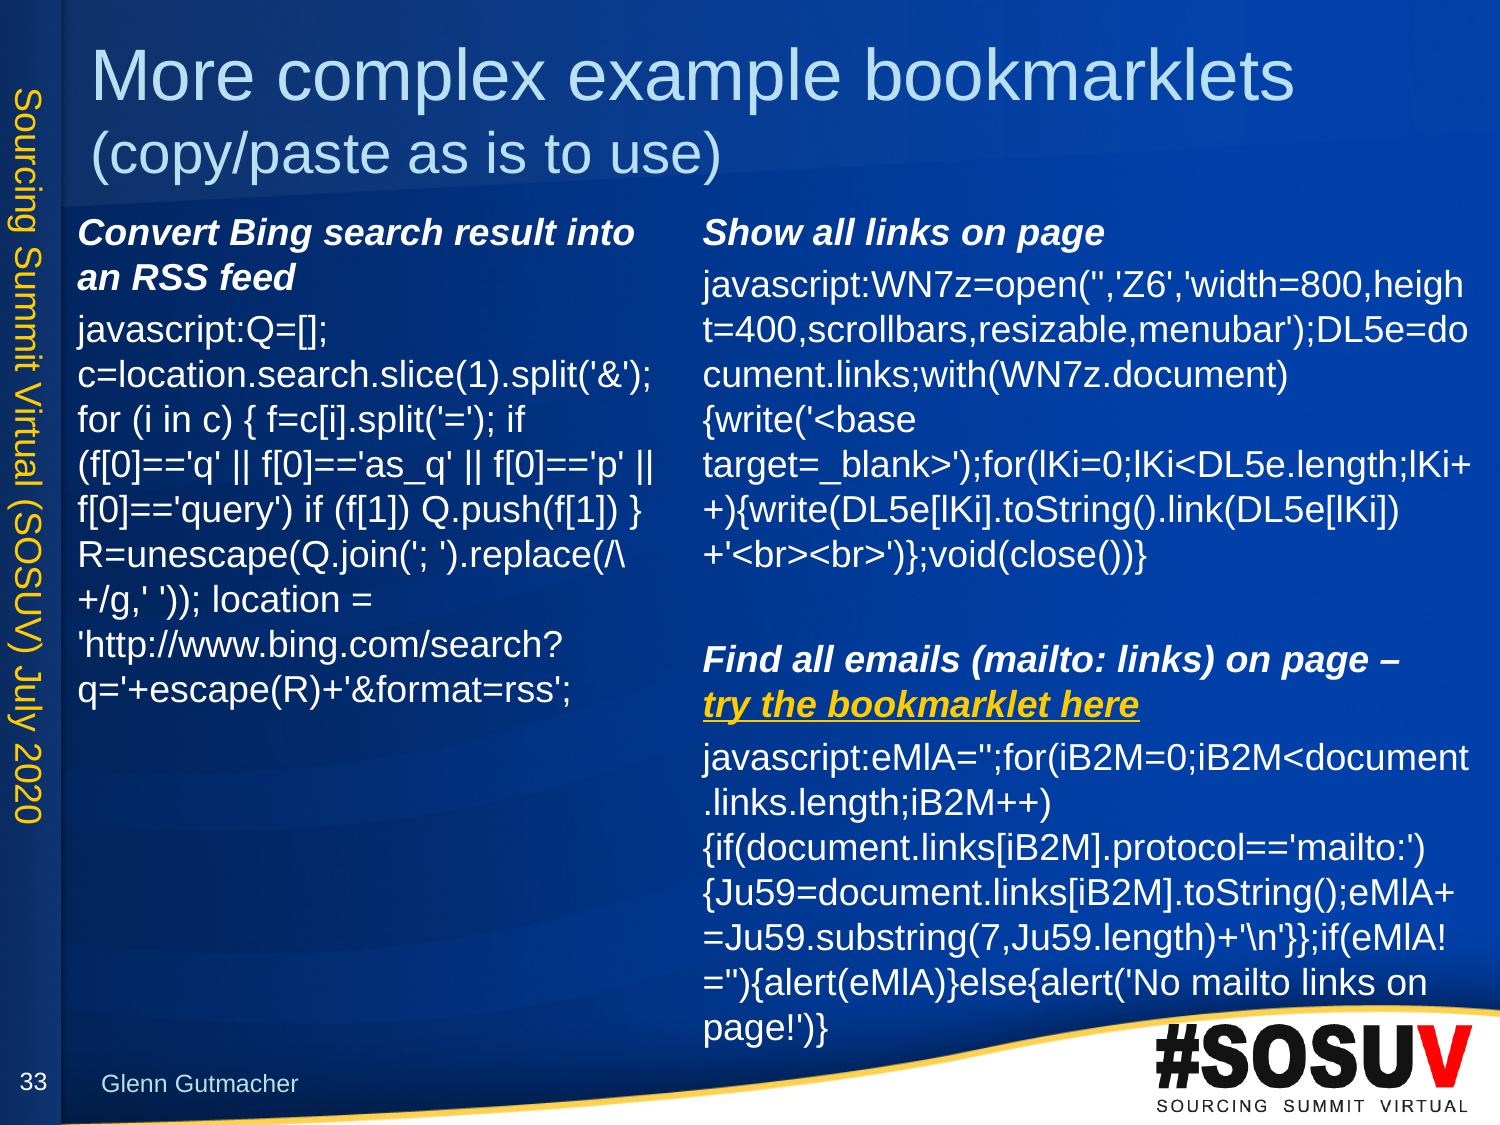

# More complex example bookmarklets (copy/paste as is to use)
Convert Bing search result into an RSS feed
javascript:Q=[]; c=location.search.slice(1).split('&'); for (i in c) { f=c[i].split('='); if (f[0]=='q' || f[0]=='as_q' || f[0]=='p' || f[0]=='query') if (f[1]) Q.push(f[1]) } R=unescape(Q.join('; ').replace(/\+/g,' ')); location = 'http://www.bing.com/search?q='+escape(R)+'&format=rss';
Show all links on page
javascript:WN7z=open('','Z6','width=800,height=400,scrollbars,resizable,menubar');DL5e=document.links;with(WN7z.document){write('<base target=_blank>');for(lKi=0;lKi<DL5e.length;lKi++){write(DL5e[lKi].toString().link(DL5e[lKi])+'<br><br>')};void(close())}

Find all emails (mailto: links) on page – try the bookmarklet here
javascript:eMlA='';for(iB2M=0;iB2M<document.links.length;iB2M++){if(document.links[iB2M].protocol=='mailto:'){Ju59=document.links[iB2M].toString();eMlA+=Ju59.substring(7,Ju59.length)+'\n'}};if(eMlA!=''){alert(eMlA)}else{alert('No mailto links on page!')}
33